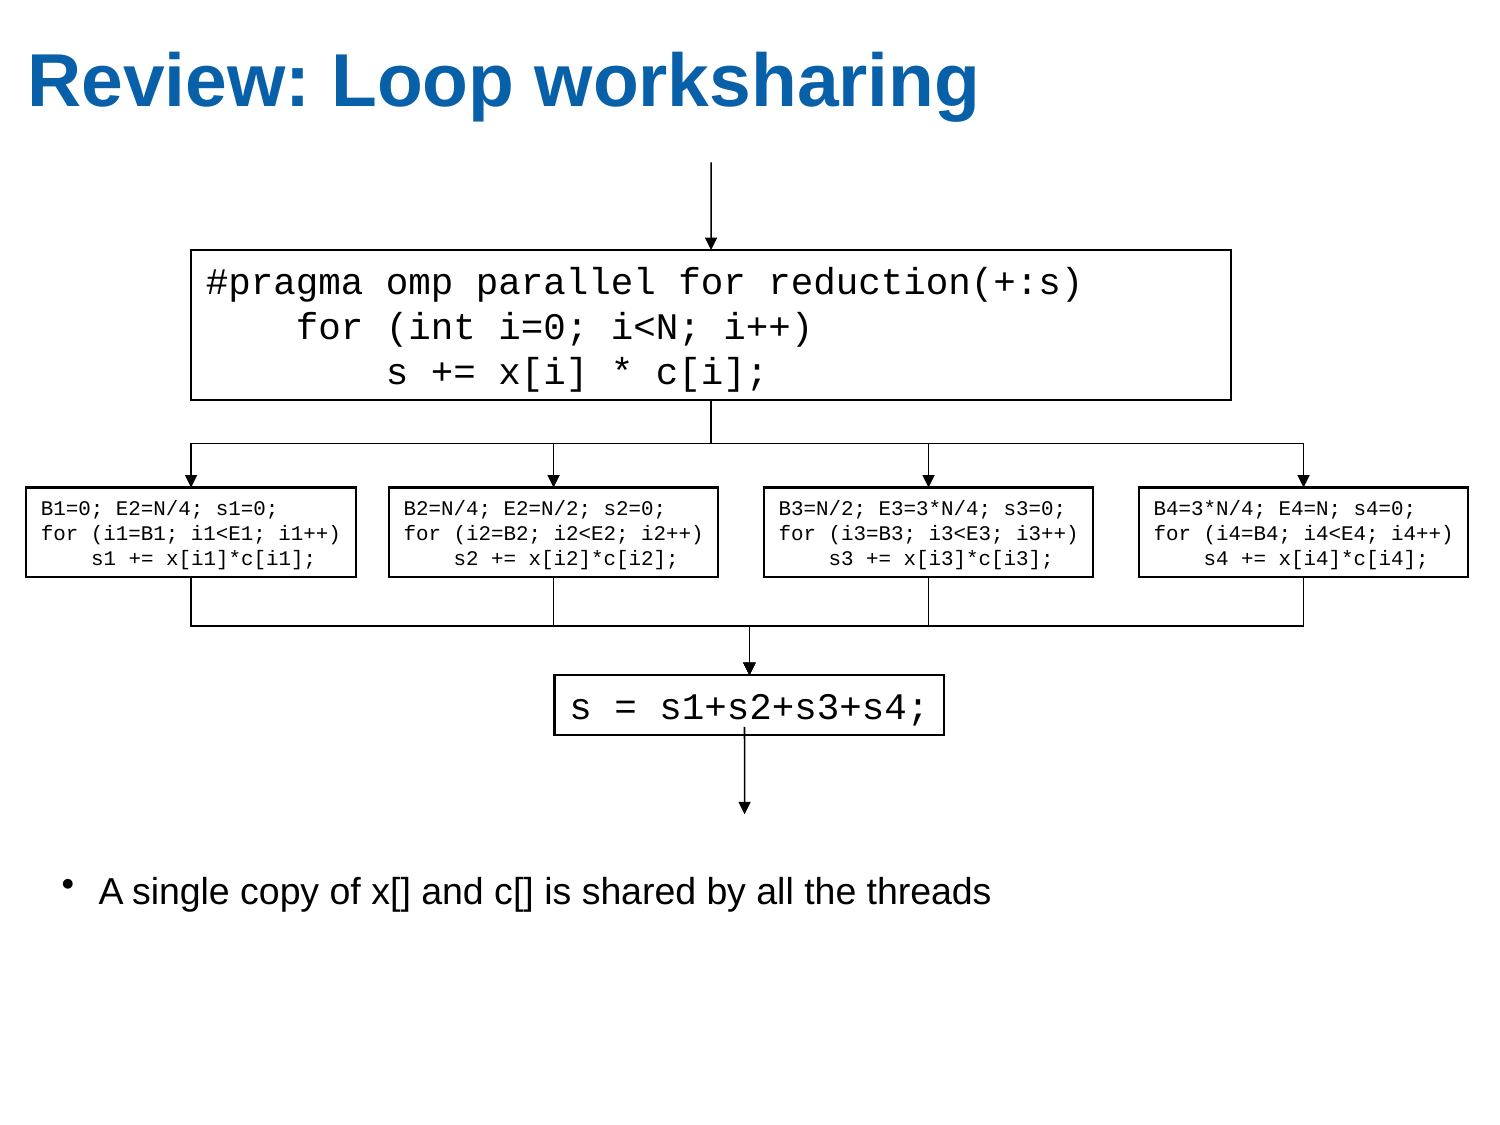

# Review: Loop worksharing

#pragma omp parallel for reduction(+:s)
    for (int i=0; i<N; i++)
        s += x[i] * c[i];
B1=0; E2=N/4; s1=0;
for (i1=B1; i1<E1; i1++)
    s1 += x[i1]*c[i1];
B2=N/4; E2=N/2; s2=0;
for (i2=B2; i2<E2; i2++)
    s2 += x[i2]*c[i2];
B3=N/2; E3=3*N/4; s3=0;
for (i3=B3; i3<E3; i3++)
    s3 += x[i3]*c[i3];
B4=3*N/4; E4=N; s4=0;
for (i4=B4; i4<E4; i4++)
    s4 += x[i4]*c[i4];
s = s1+s2+s3+s4;

A single copy of x[] and c[] is shared by all the threads